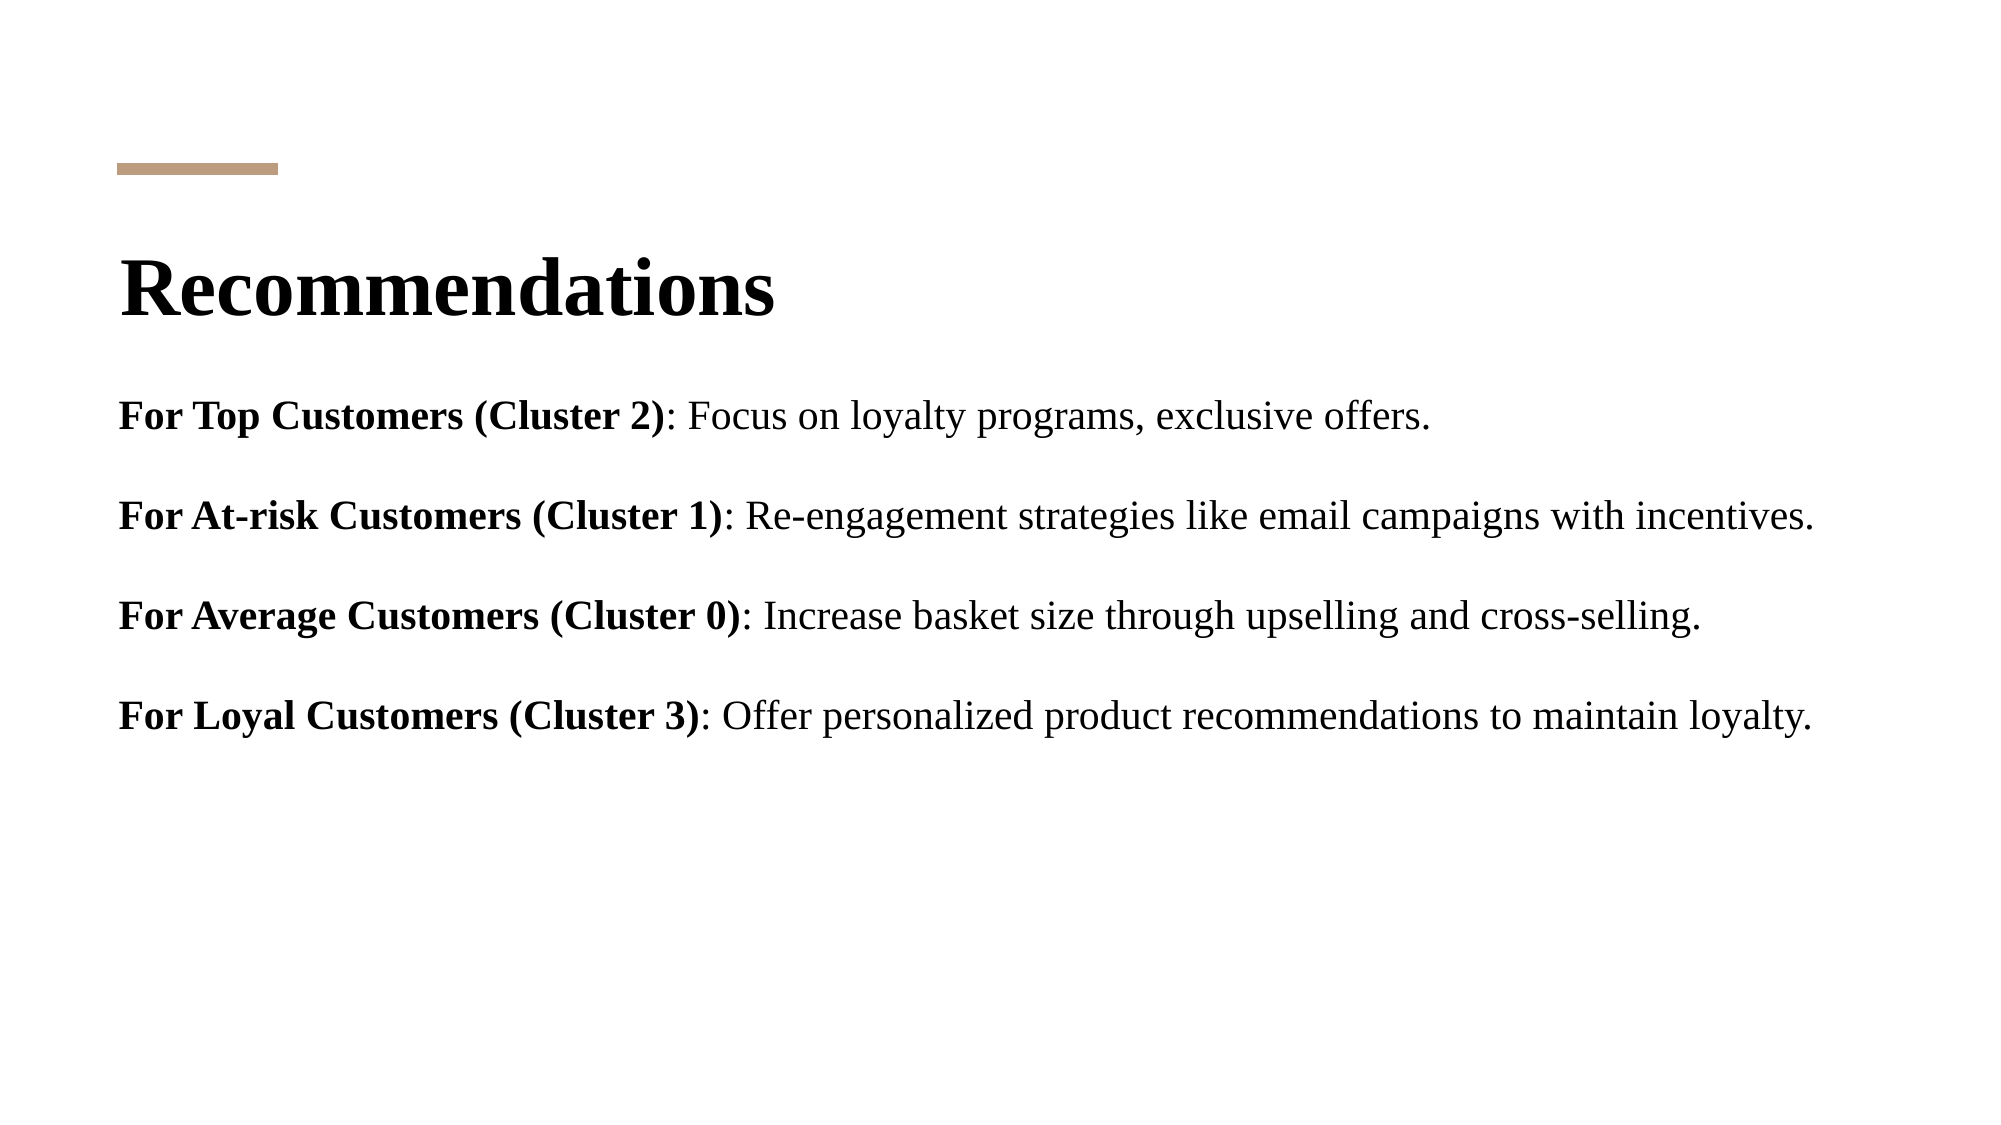

# Recommendations
For Top Customers (Cluster 2): Focus on loyalty programs, exclusive offers.

For At-risk Customers (Cluster 1): Re-engagement strategies like email campaigns with incentives.

For Average Customers (Cluster 0): Increase basket size through upselling and cross-selling.

For Loyal Customers (Cluster 3): Offer personalized product recommendations to maintain loyalty.